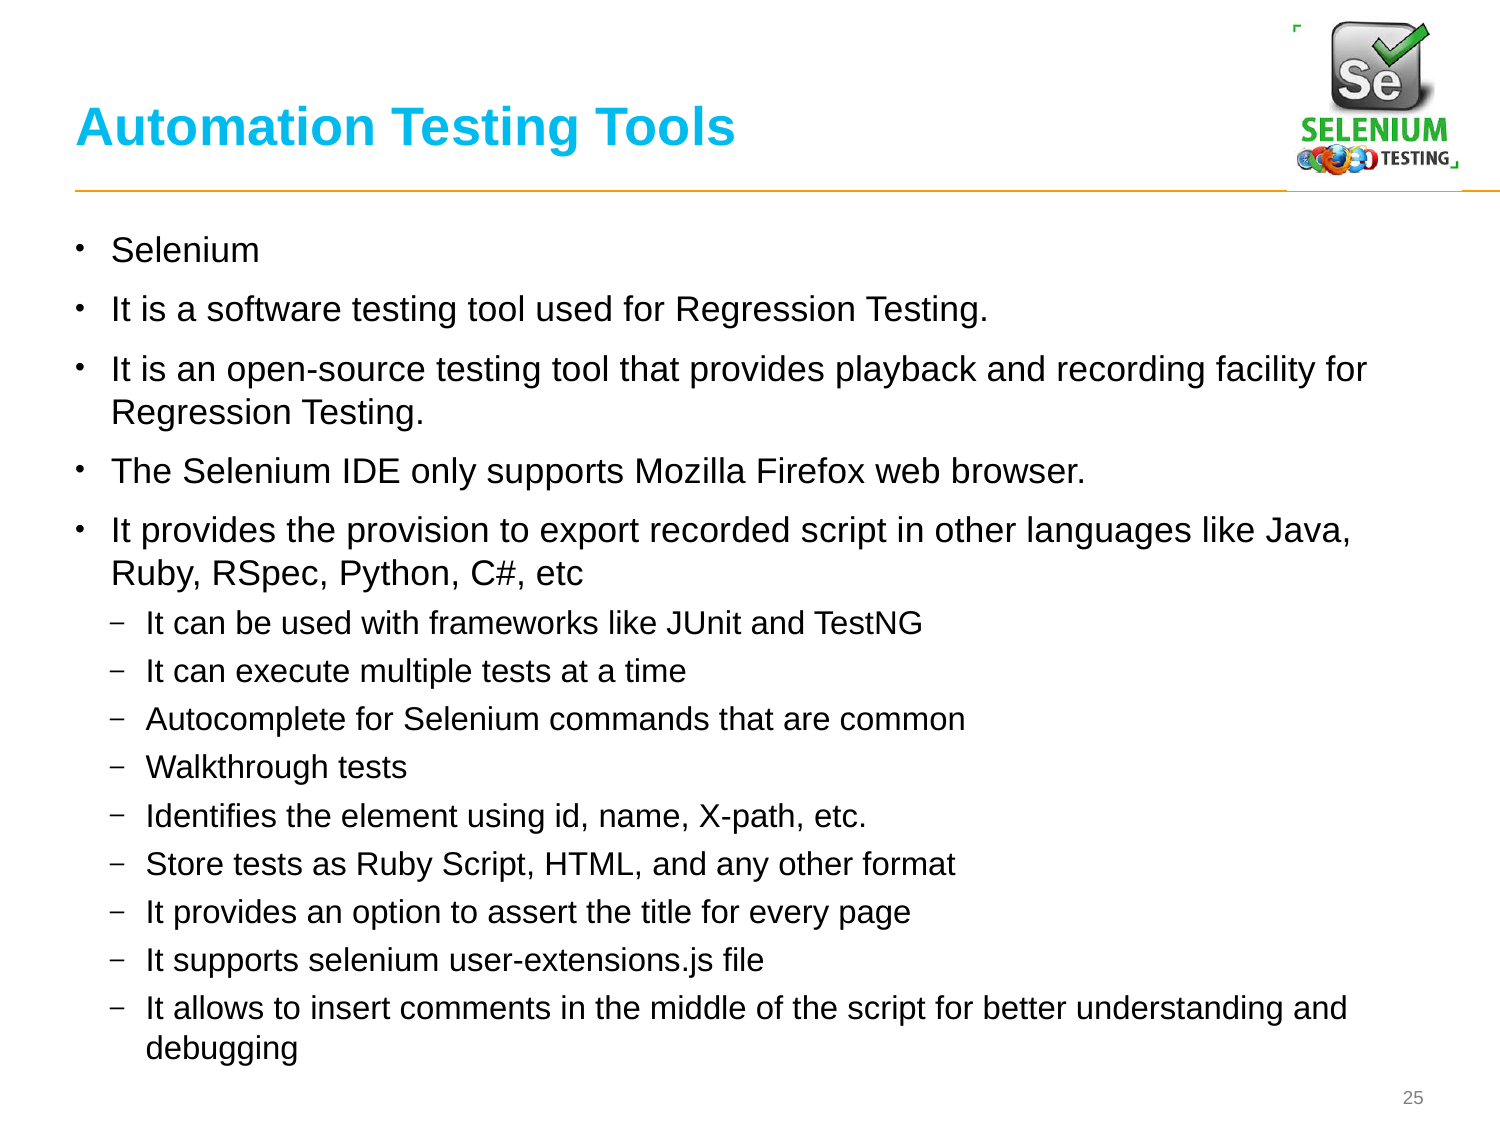

# Automation Testing Tools
Selenium
It is a software testing tool used for Regression Testing.
It is an open-source testing tool that provides playback and recording facility for Regression Testing.
The Selenium IDE only supports Mozilla Firefox web browser.
It provides the provision to export recorded script in other languages like Java, Ruby, RSpec, Python, C#, etc
It can be used with frameworks like JUnit and TestNG
It can execute multiple tests at a time
Autocomplete for Selenium commands that are common
Walkthrough tests
Identifies the element using id, name, X-path, etc.
Store tests as Ruby Script, HTML, and any other format
It provides an option to assert the title for every page
It supports selenium user-extensions.js file
It allows to insert comments in the middle of the script for better understanding and debugging